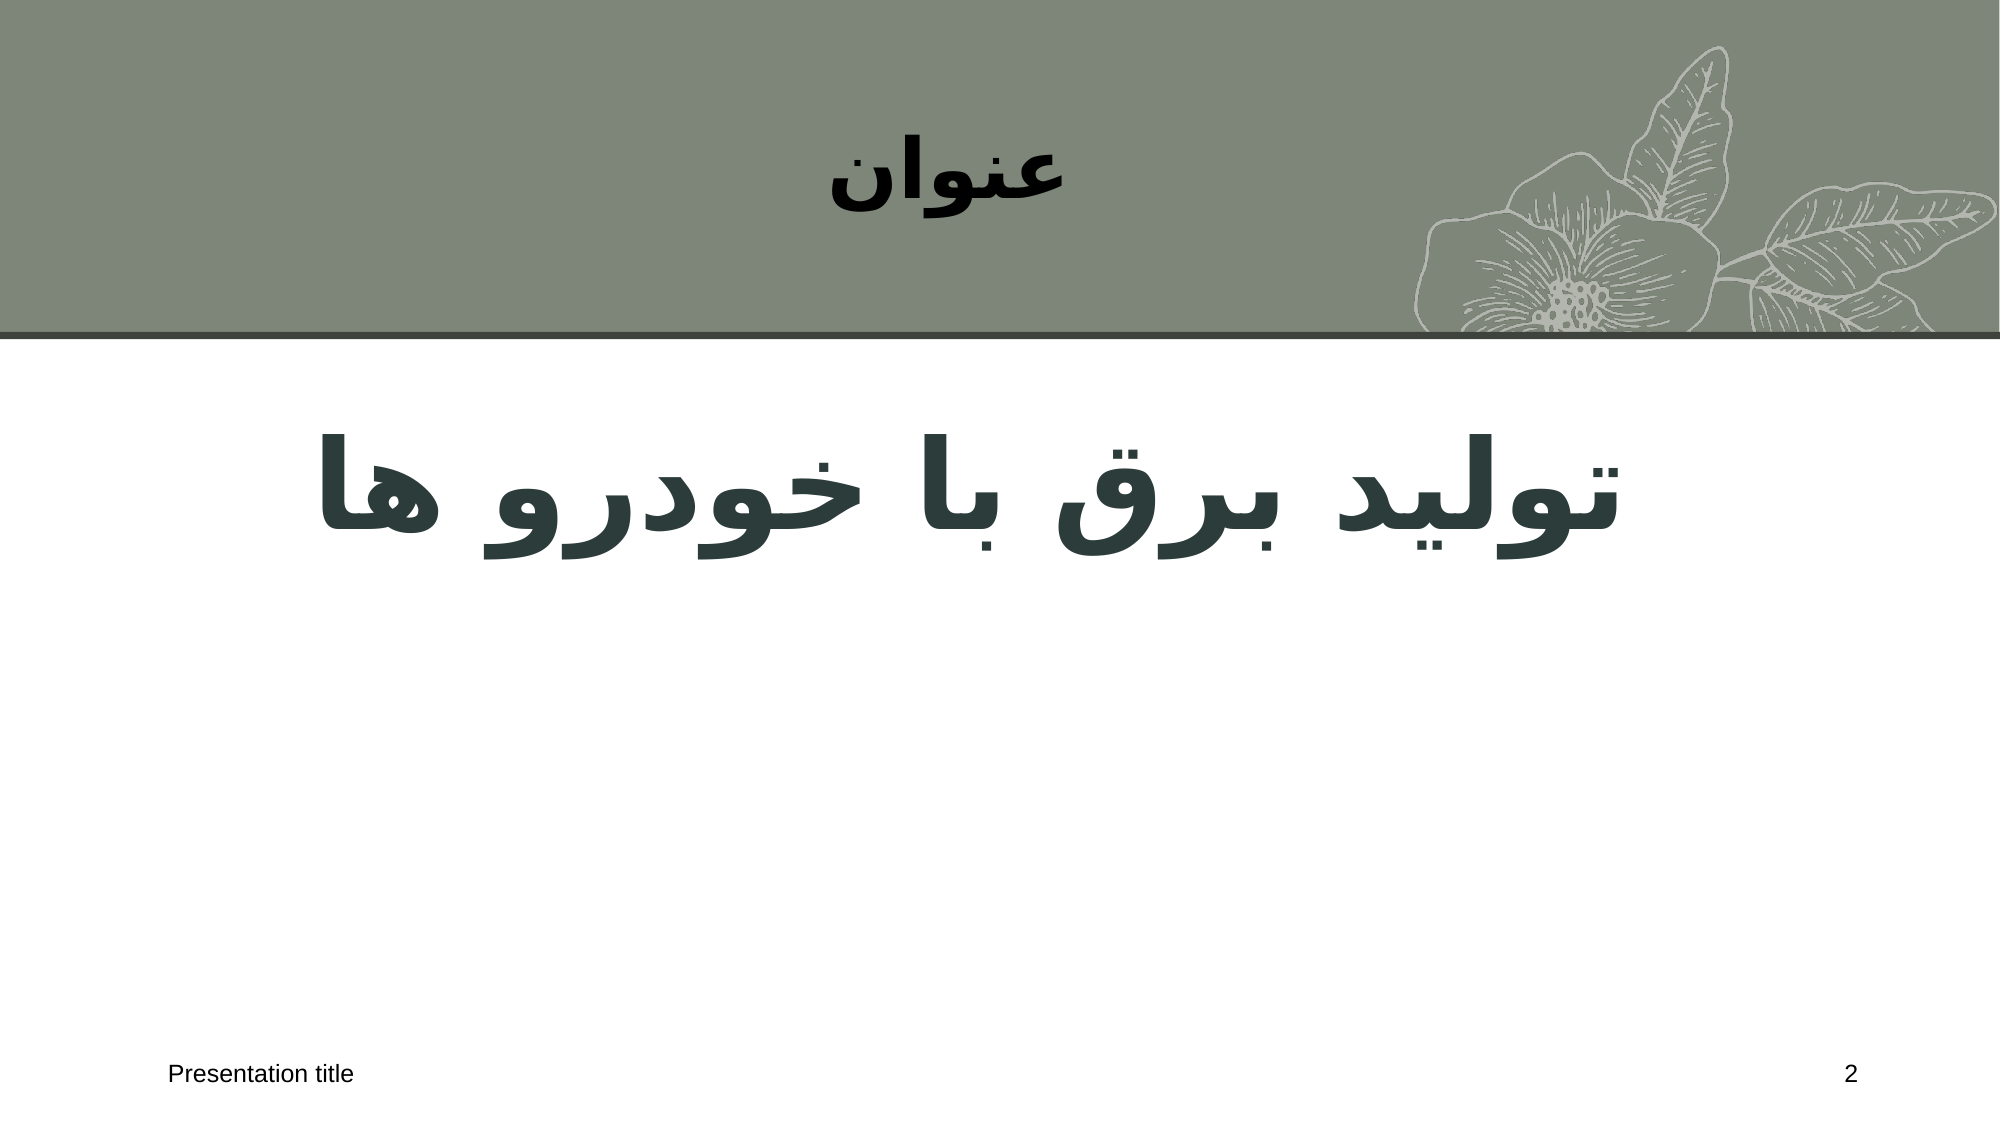

# عنوان
تولید برق با خودرو ها
Presentation title
2